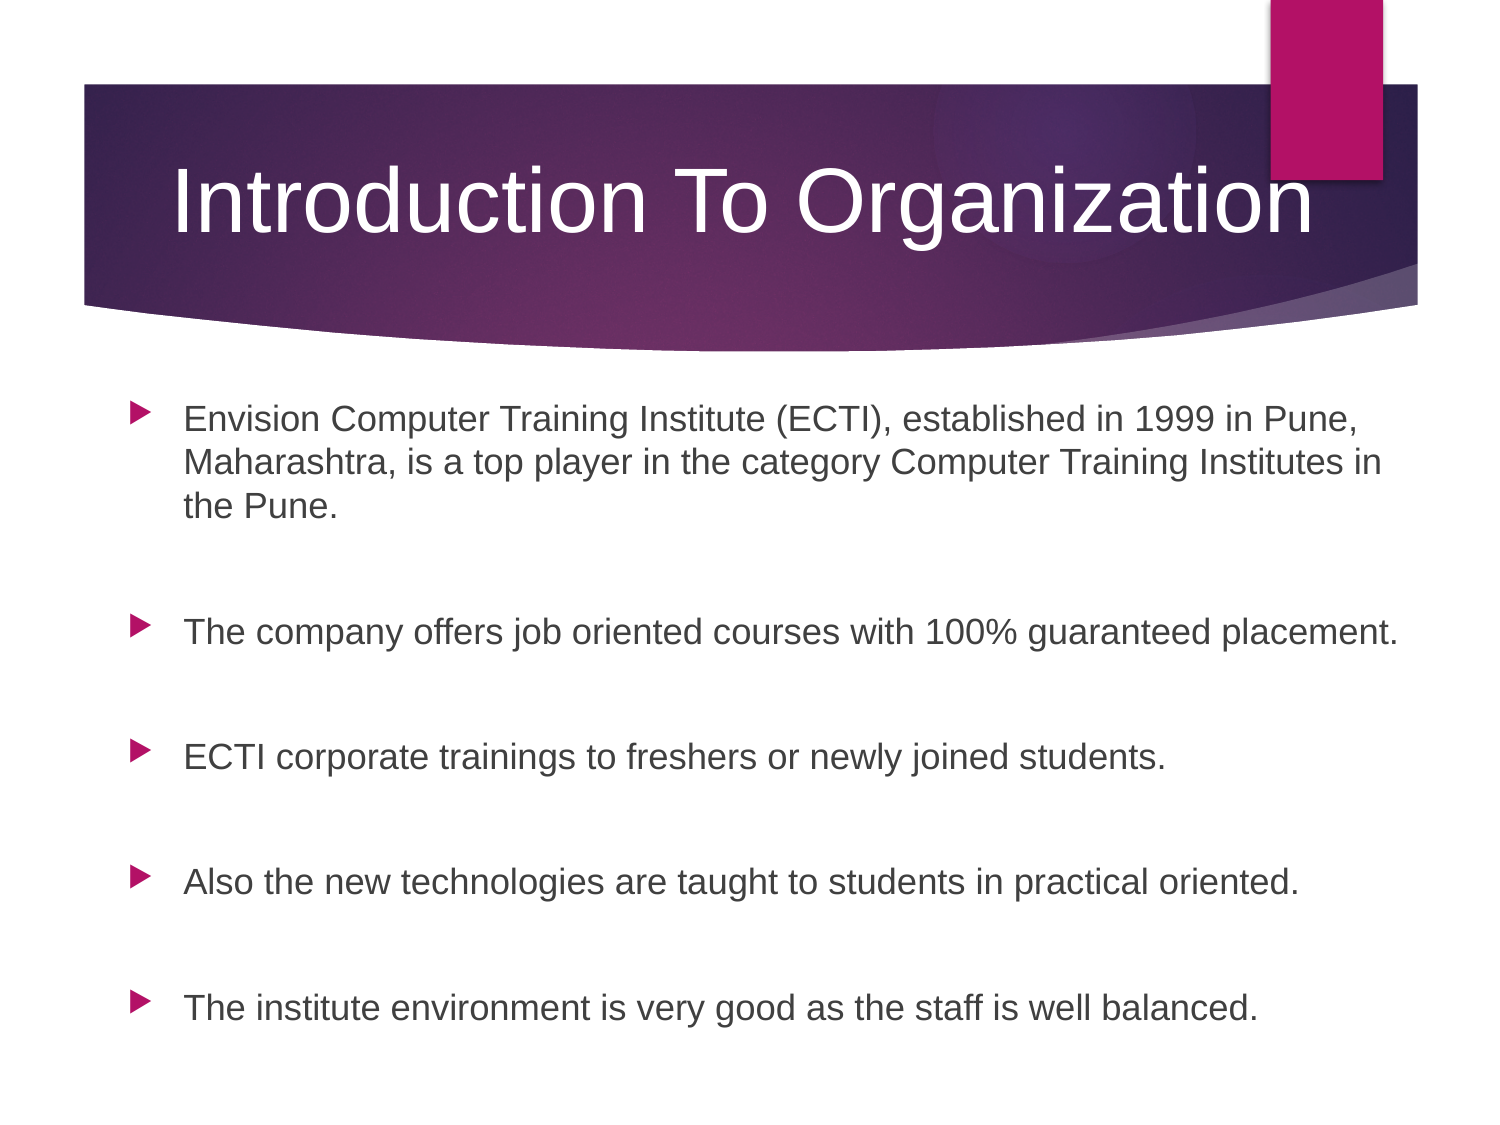

# Introduction To Organization

Envision Computer Training Institute (ECTI), established in 1999 in Pune, Maharashtra, is a top player in the category Computer Training Institutes in the Pune.

The company offers job oriented courses with 100% guaranteed placement.

ECTI corporate trainings to freshers or newly joined students.

Also the new technologies are taught to students in practical oriented.

The institute environment is very good as the staff is well balanced.